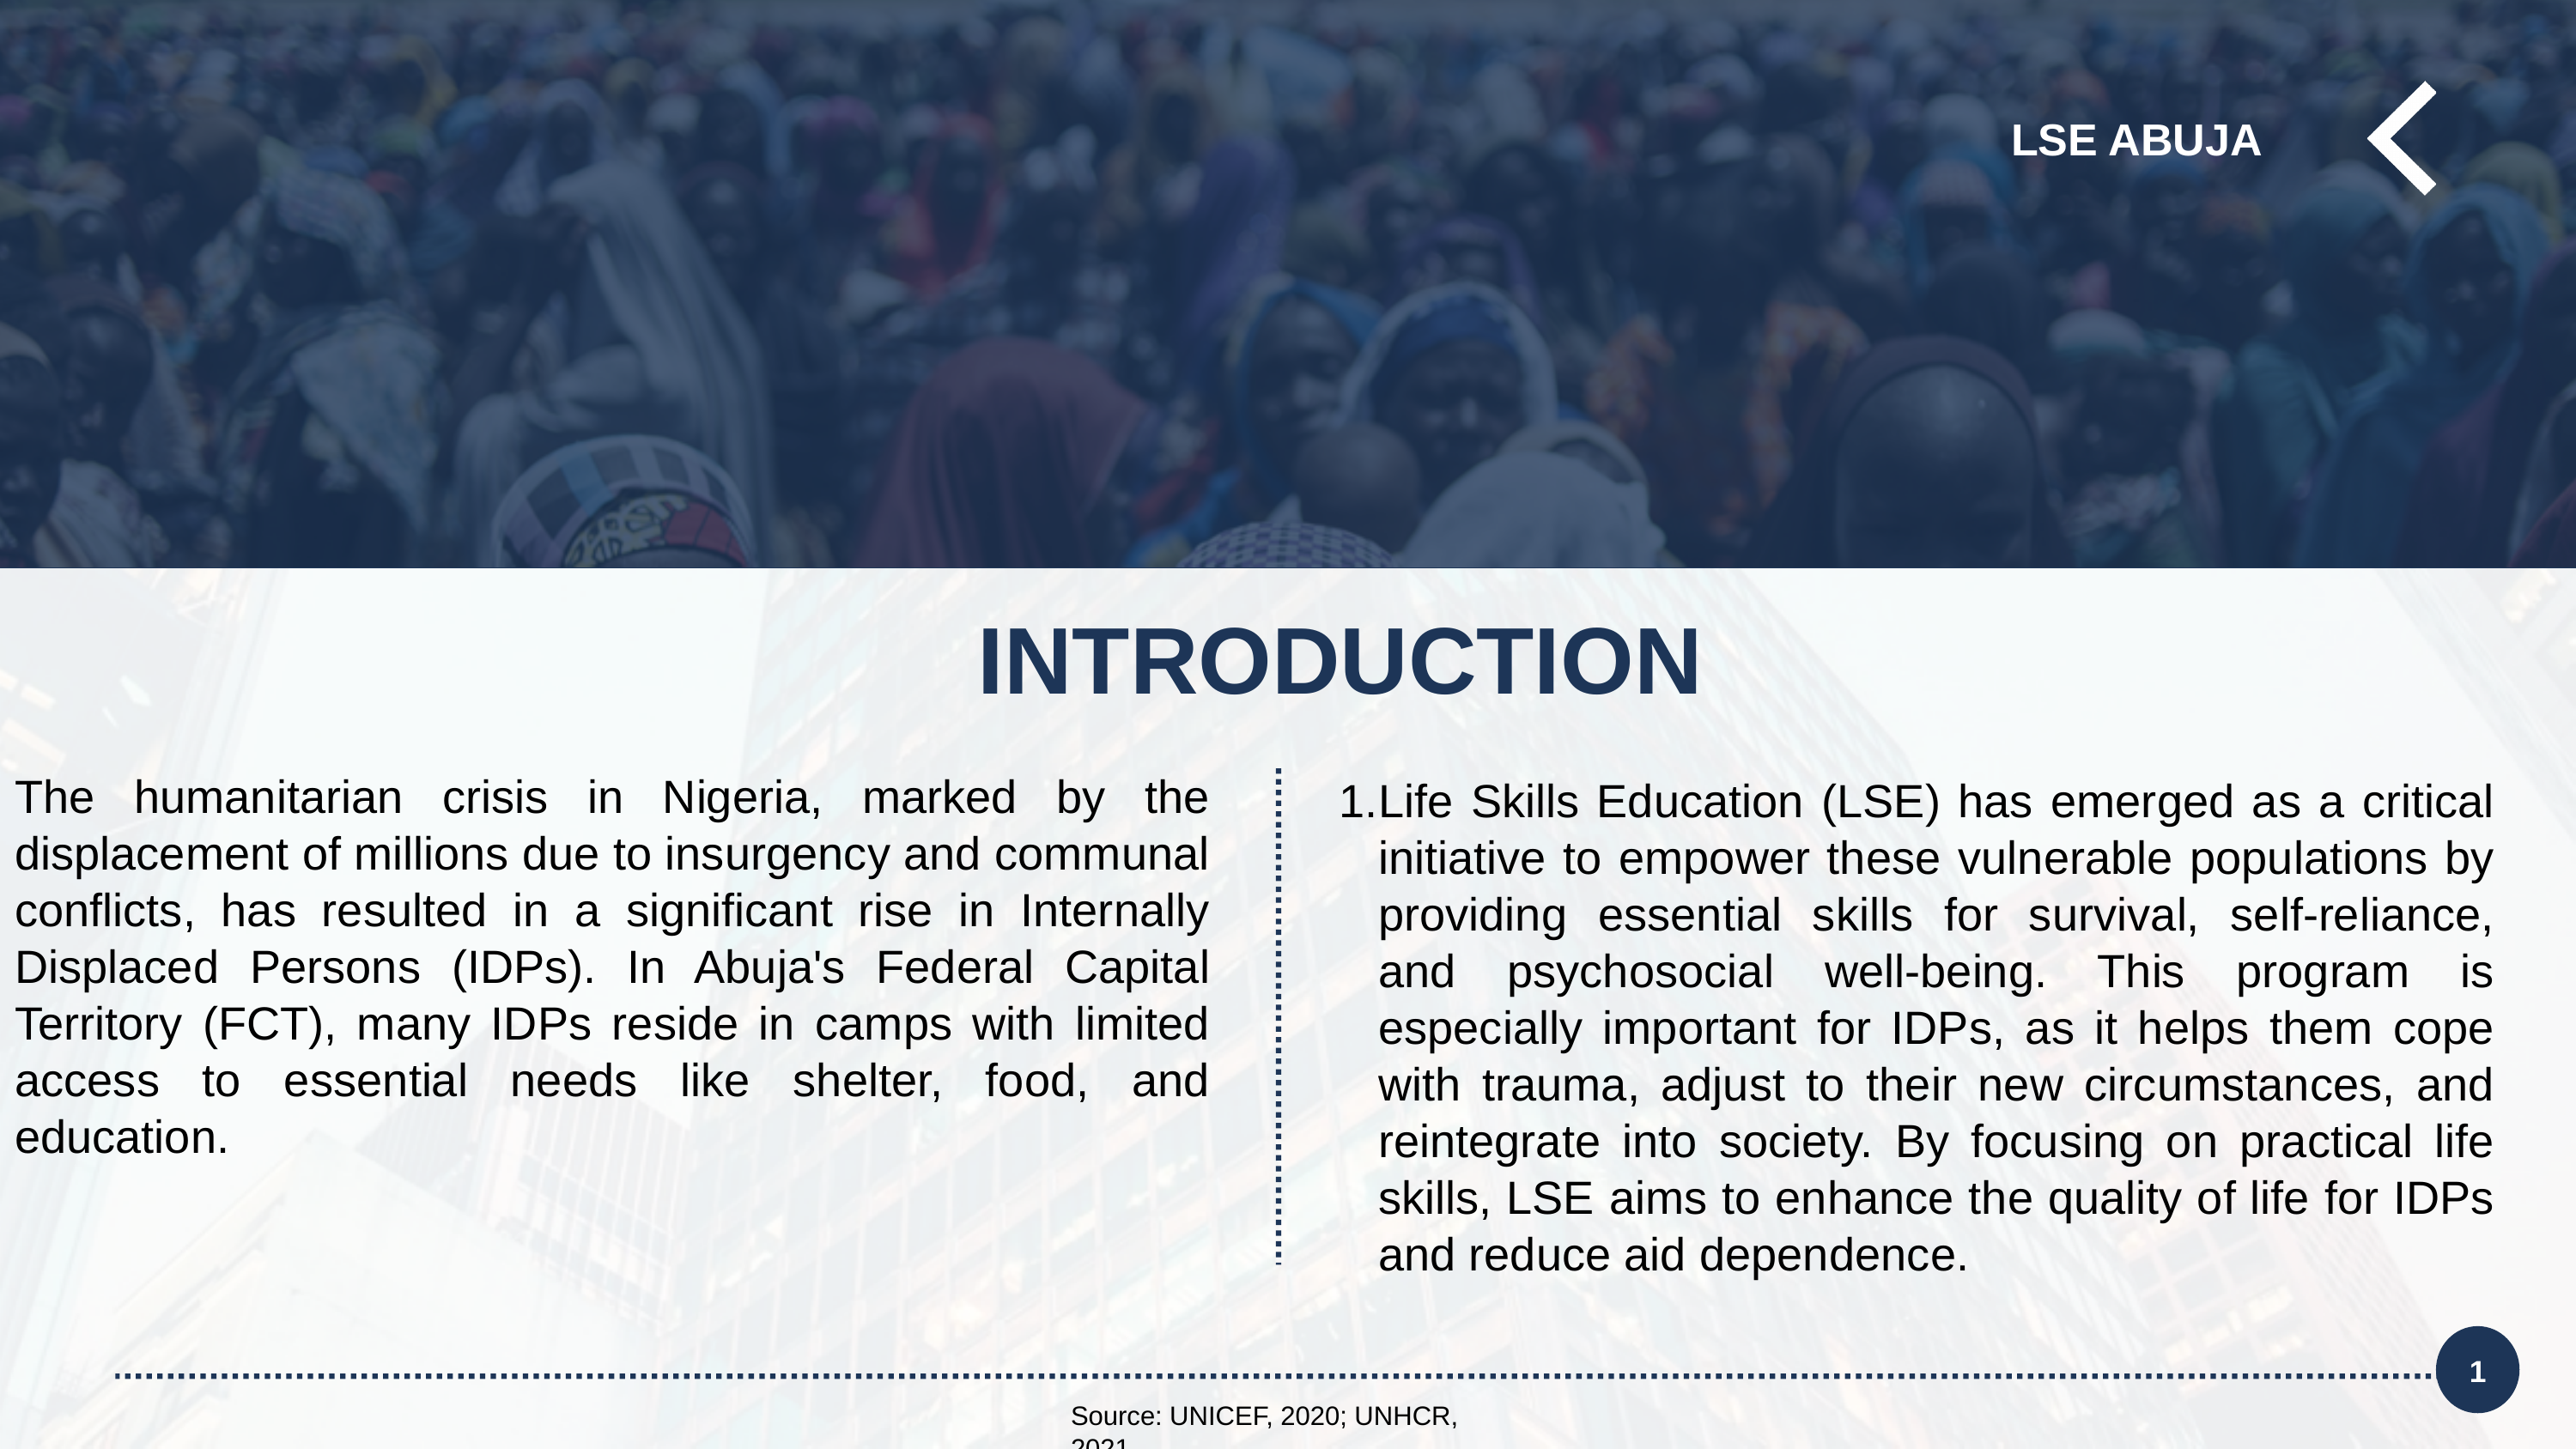

LSE ABUJA
INTRODUCTION

Life Skills Education (LSE) has emerged as a critical initiative to empower these vulnerable populations by providing essential skills for survival, self-reliance, and psychosocial well-being. This program is especially important for IDPs, as it helps them cope with trauma, adjust to their new circumstances, and reintegrate into society. By focusing on practical life skills, LSE aims to enhance the quality of life for IDPs and reduce aid dependence.
The humanitarian crisis in Nigeria, marked by the displacement of millions due to insurgency and communal conflicts, has resulted in a significant rise in Internally Displaced Persons (IDPs). In Abuja's Federal Capital Territory (FCT), many IDPs reside in camps with limited access to essential needs like shelter, food, and education.

1

Source: UNICEF, 2020; UNHCR, 2021